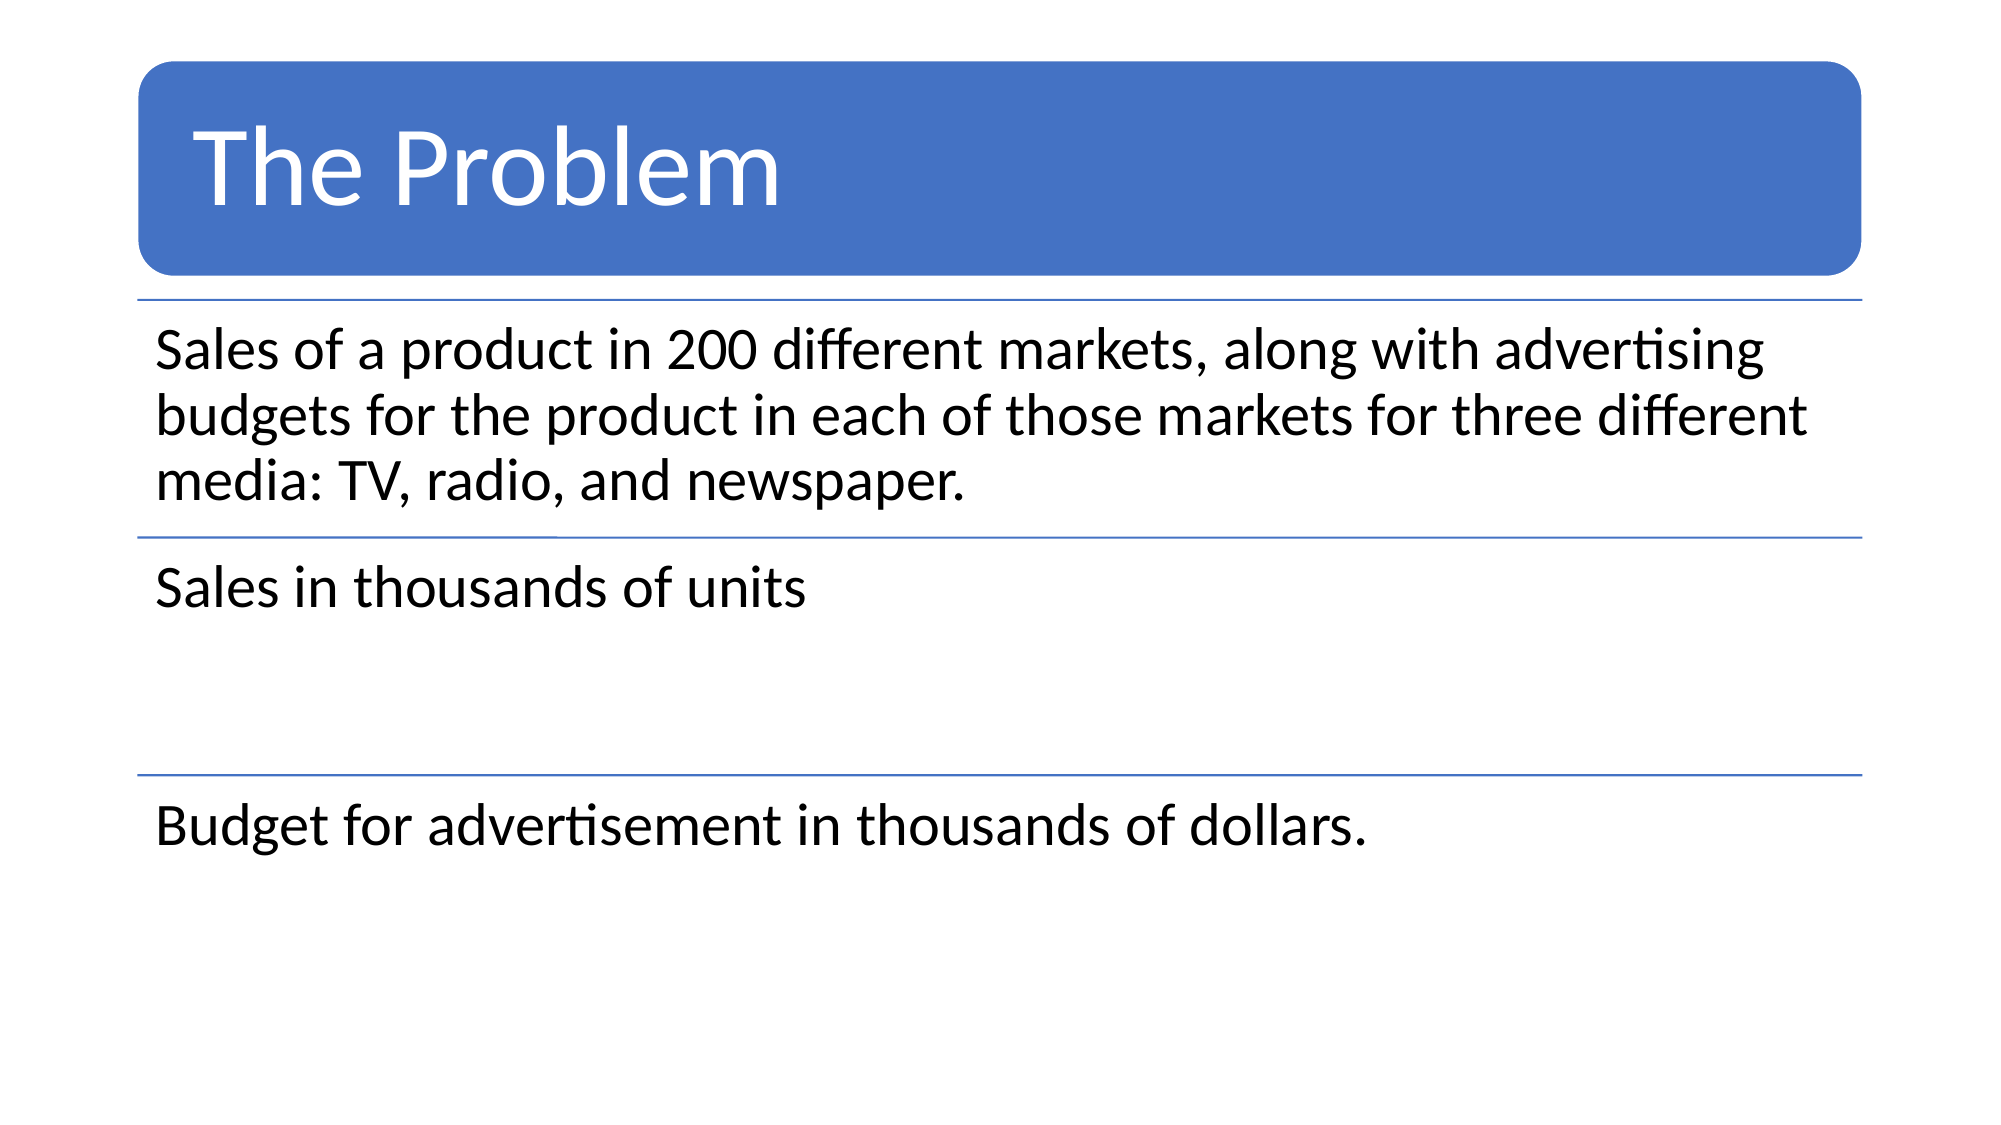

The Problem
Sales of a product in 200 different markets, along with advertising budgets for the product in each of those markets for three different media: TV, radio, and newspaper.
Sales in thousands of units
Budget for advertisement in thousands of dollars.